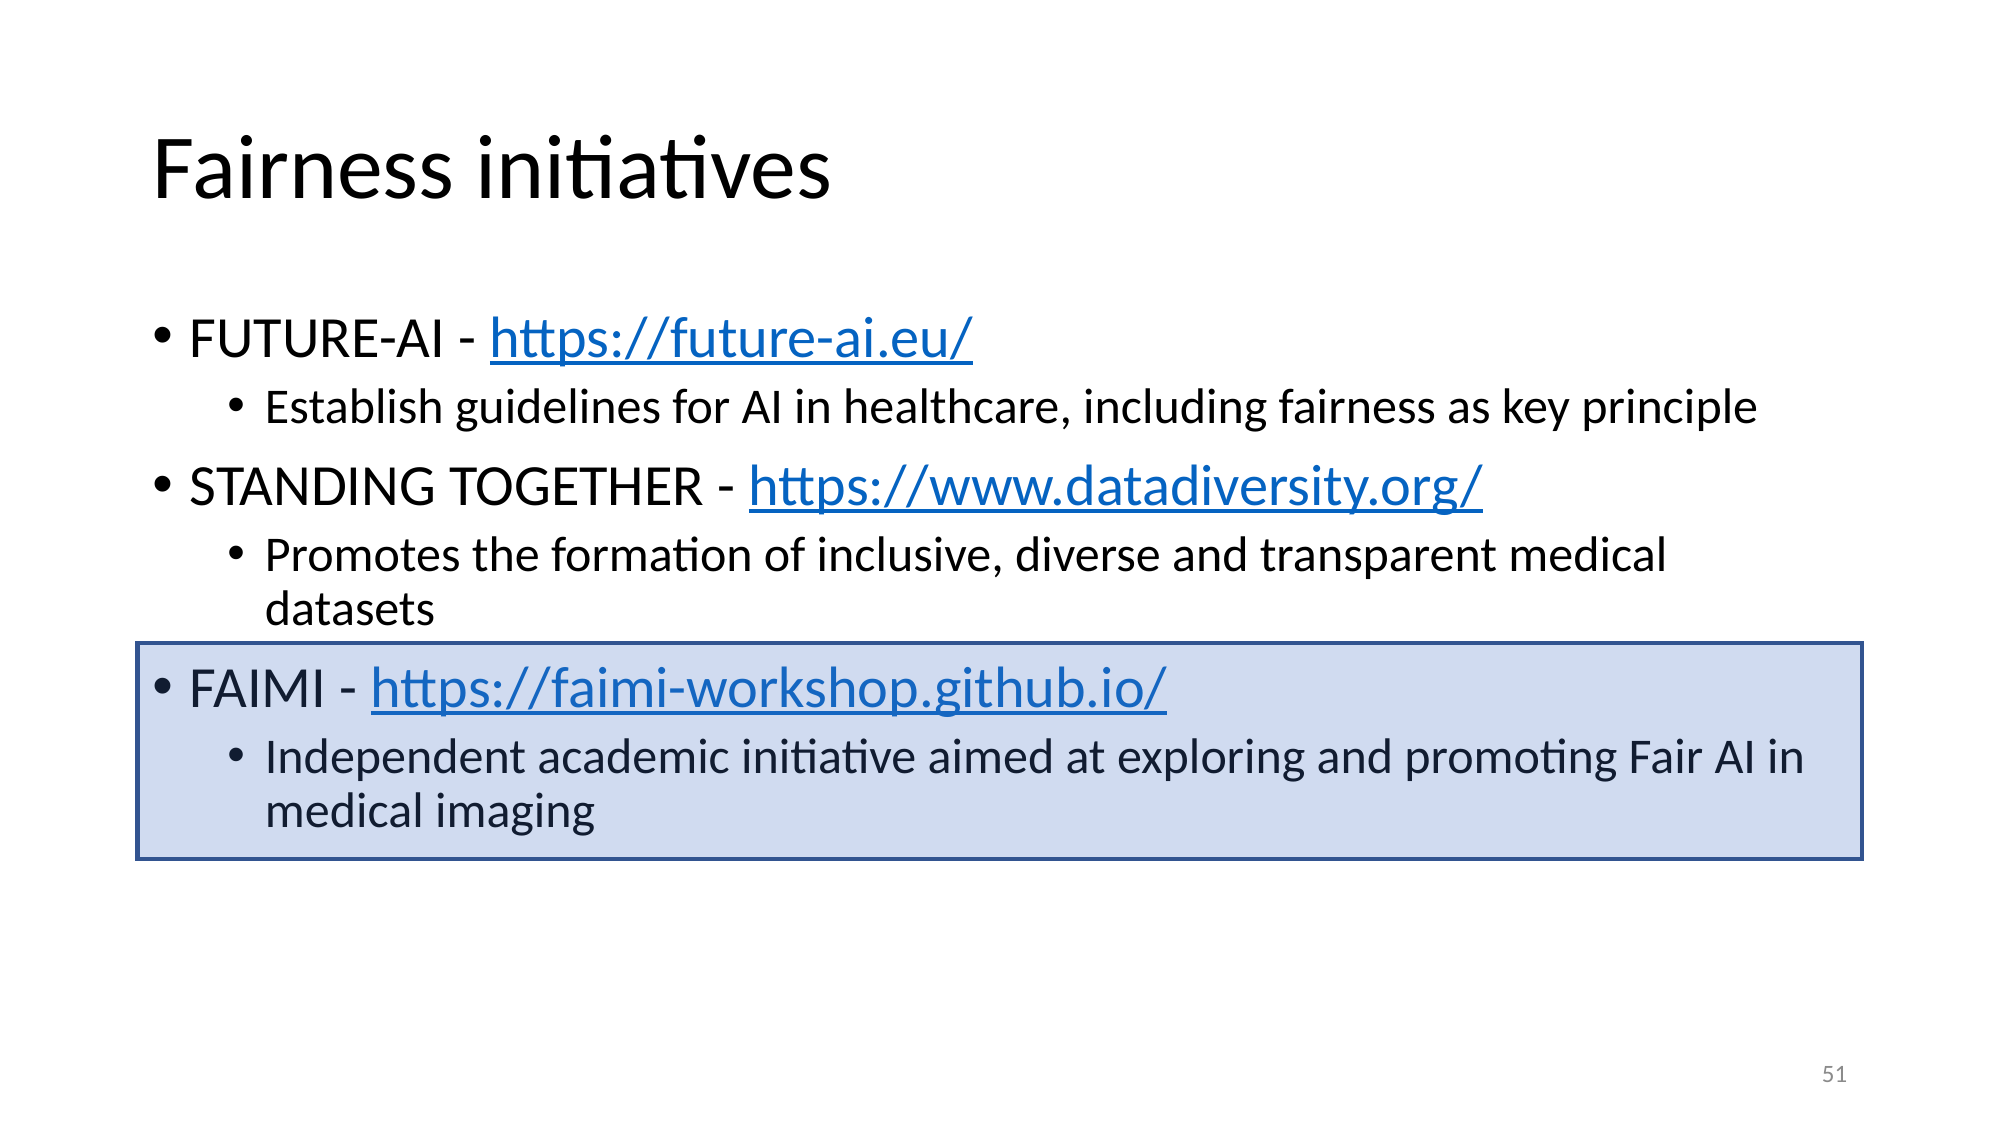

# Fairness initiatives
FUTURE-AI - https://future-ai.eu/
Establish guidelines for AI in healthcare, including fairness as key principle
STANDING TOGETHER - https://www.datadiversity.org/
Promotes the formation of inclusive, diverse and transparent medical datasets
FAIMI - https://faimi-workshop.github.io/
Independent academic initiative aimed at exploring and promoting Fair AI in medical imaging

51